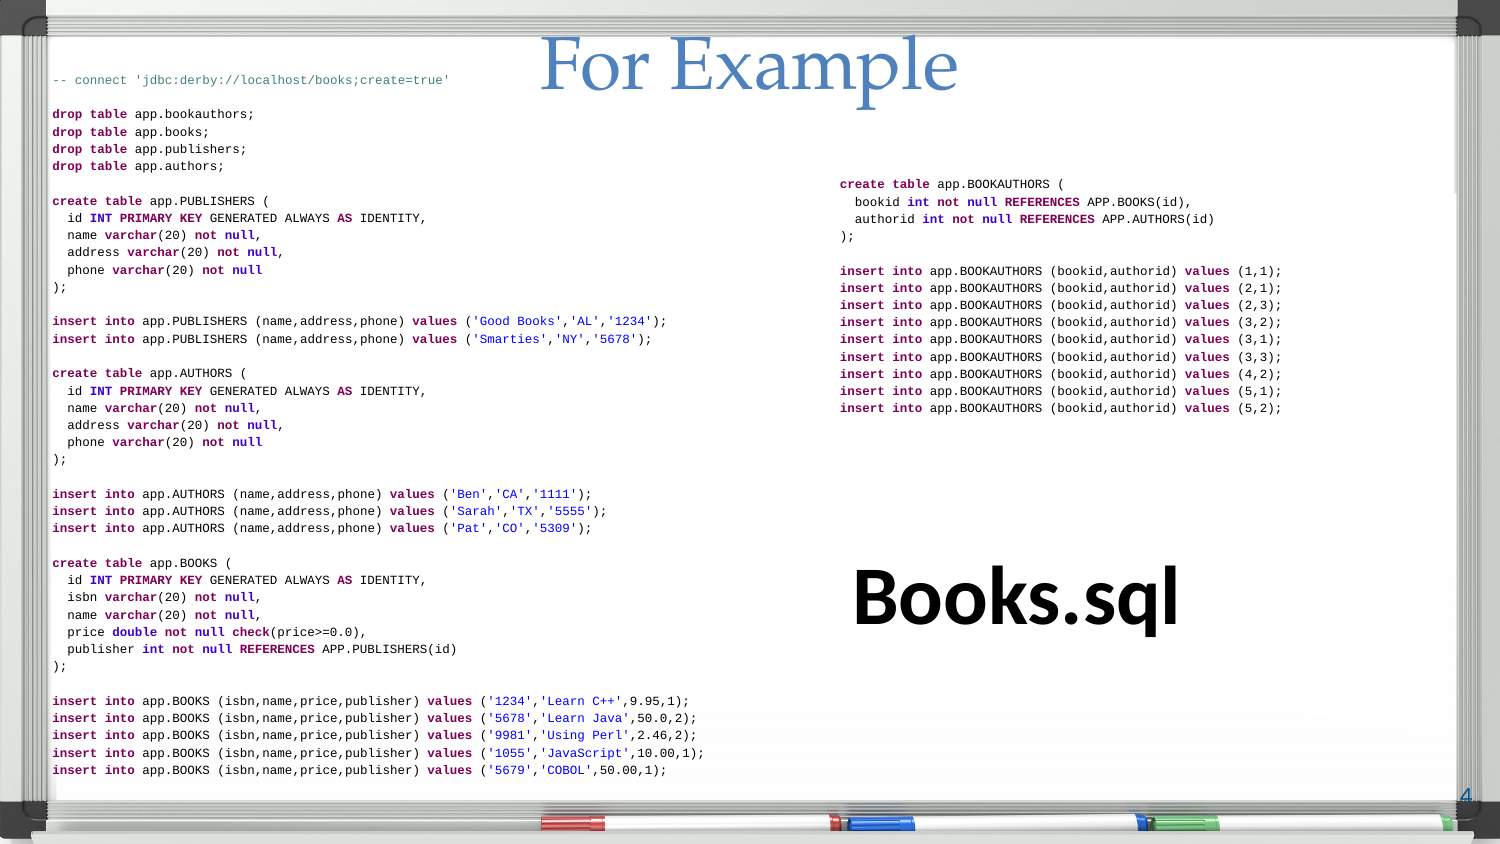

# For Example
-- connect 'jdbc:derby://localhost/books;create=true'

drop table app.bookauthors;
drop table app.books;
drop table app.publishers;
drop table app.authors;

create table app.PUBLISHERS (
  id INT PRIMARY KEY GENERATED ALWAYS AS IDENTITY,
  name varchar(20) not null,
  address varchar(20) not null,
  phone varchar(20) not null
);

insert into app.PUBLISHERS (name,address,phone) values ('Good Books','AL','1234');
insert into app.PUBLISHERS (name,address,phone) values ('Smarties','NY','5678');

create table app.AUTHORS (
  id INT PRIMARY KEY GENERATED ALWAYS AS IDENTITY,
  name varchar(20) not null,
  address varchar(20) not null,
  phone varchar(20) not null
);

insert into app.AUTHORS (name,address,phone) values ('Ben','CA','1111');
insert into app.AUTHORS (name,address,phone) values ('Sarah','TX','5555');
insert into app.AUTHORS (name,address,phone) values ('Pat','CO','5309');

create table app.BOOKS (
  id INT PRIMARY KEY GENERATED ALWAYS AS IDENTITY,
  isbn varchar(20) not null,
  name varchar(20) not null,
  price double not null check(price>=0.0),
  publisher int not null REFERENCES APP.PUBLISHERS(id)
);

insert into app.BOOKS (isbn,name,price,publisher) values ('1234','Learn C++',9.95,1);
insert into app.BOOKS (isbn,name,price,publisher) values ('5678','Learn Java',50.0,2);
insert into app.BOOKS (isbn,name,price,publisher) values ('9981','Using Perl',2.46,2);
insert into app.BOOKS (isbn,name,price,publisher) values ('1055','JavaScript',10.00,1);
insert into app.BOOKS (isbn,name,price,publisher) values ('5679','COBOL',50.00,1);

create table app.BOOKAUTHORS (
  bookid int not null REFERENCES APP.BOOKS(id),
  authorid int not null REFERENCES APP.AUTHORS(id)
);

insert into app.BOOKAUTHORS (bookid,authorid) values (1,1);
insert into app.BOOKAUTHORS (bookid,authorid) values (2,1);
insert into app.BOOKAUTHORS (bookid,authorid) values (2,3);
insert into app.BOOKAUTHORS (bookid,authorid) values (3,2);
insert into app.BOOKAUTHORS (bookid,authorid) values (3,1);
insert into app.BOOKAUTHORS (bookid,authorid) values (3,3);
insert into app.BOOKAUTHORS (bookid,authorid) values (4,2);
insert into app.BOOKAUTHORS (bookid,authorid) values (5,1);
insert into app.BOOKAUTHORS (bookid,authorid) values (5,2);
Books.sql
4
Streams of bytes … two ways (into your program and out of your program)
Disks, consoles, sockets, keyboards, printers
Know how to talk streams and you can talk to anything
Initialization (constructor) is different. Use is the same.